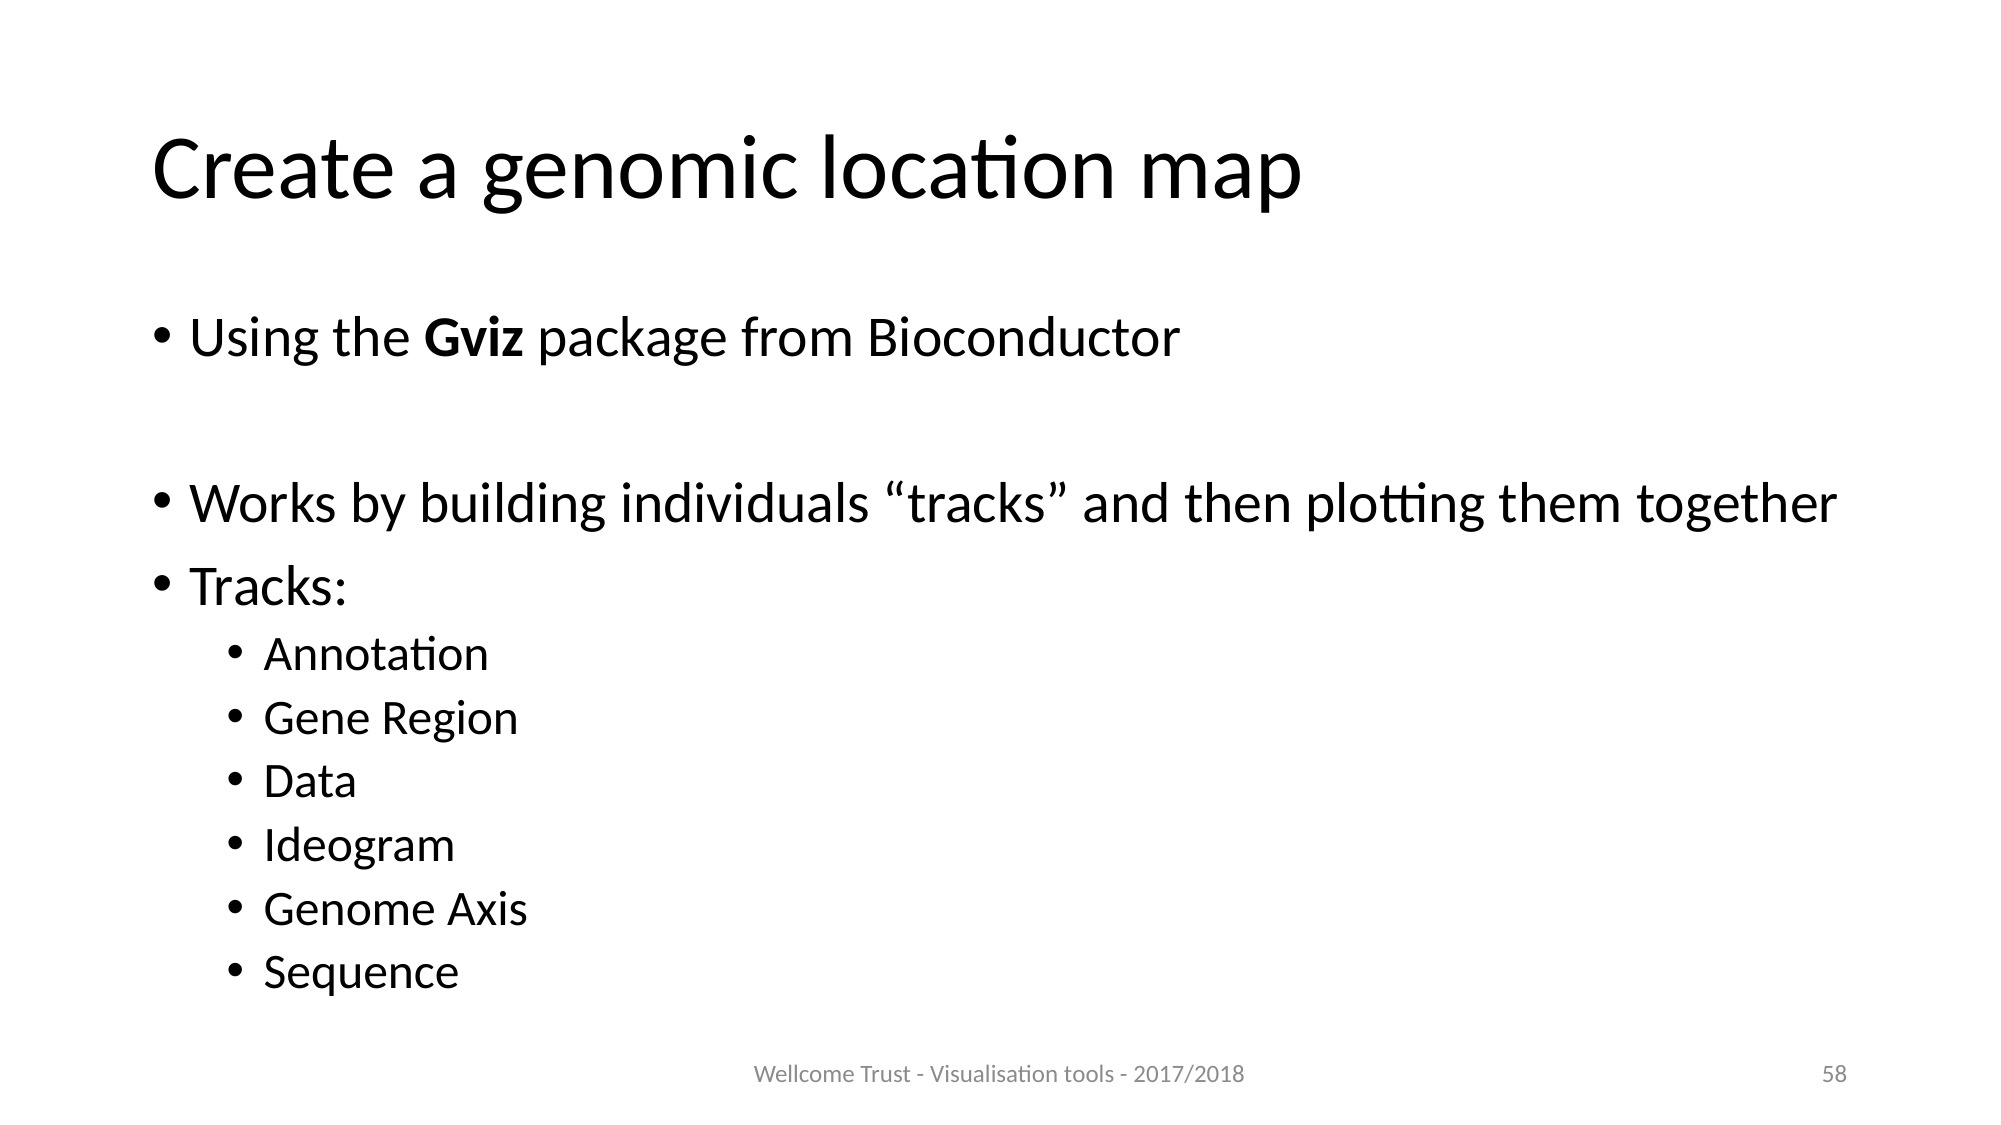

# Create a genomic location map
Using the Gviz package from Bioconductor

Works by building individuals “tracks” and then plotting them together
Tracks:
Annotation
Gene Region
Data
Ideogram
Genome Axis
Sequence

Wellcome Trust - Visualisation tools - 2017/2018
58